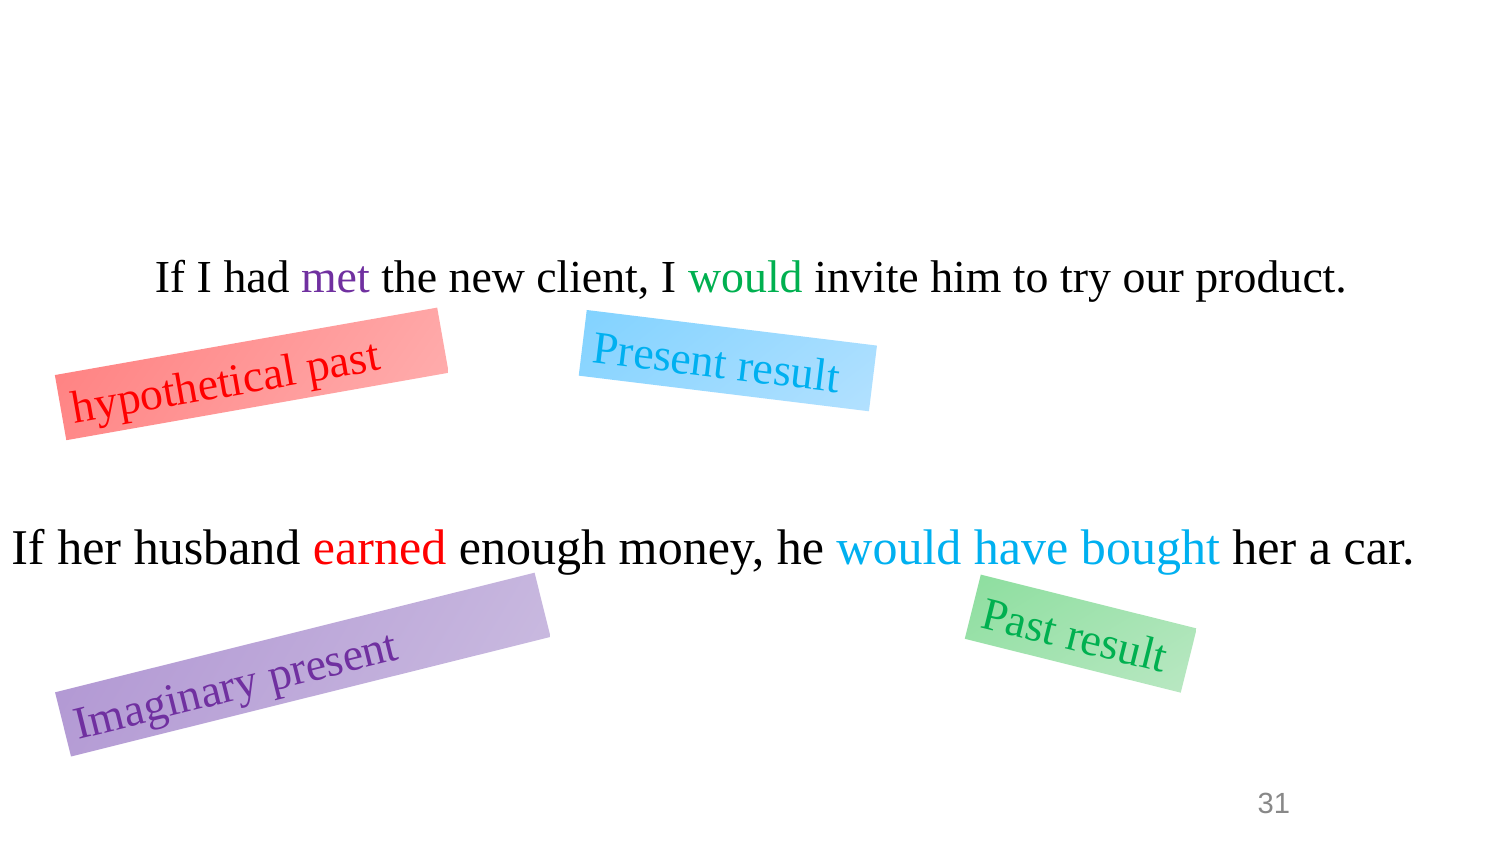

If I had met the new client, I would invite him to try our product.
Present result
hypothetical past
If her husband earned enough money, he would have bought her a car.

Past result
Imaginary present
31